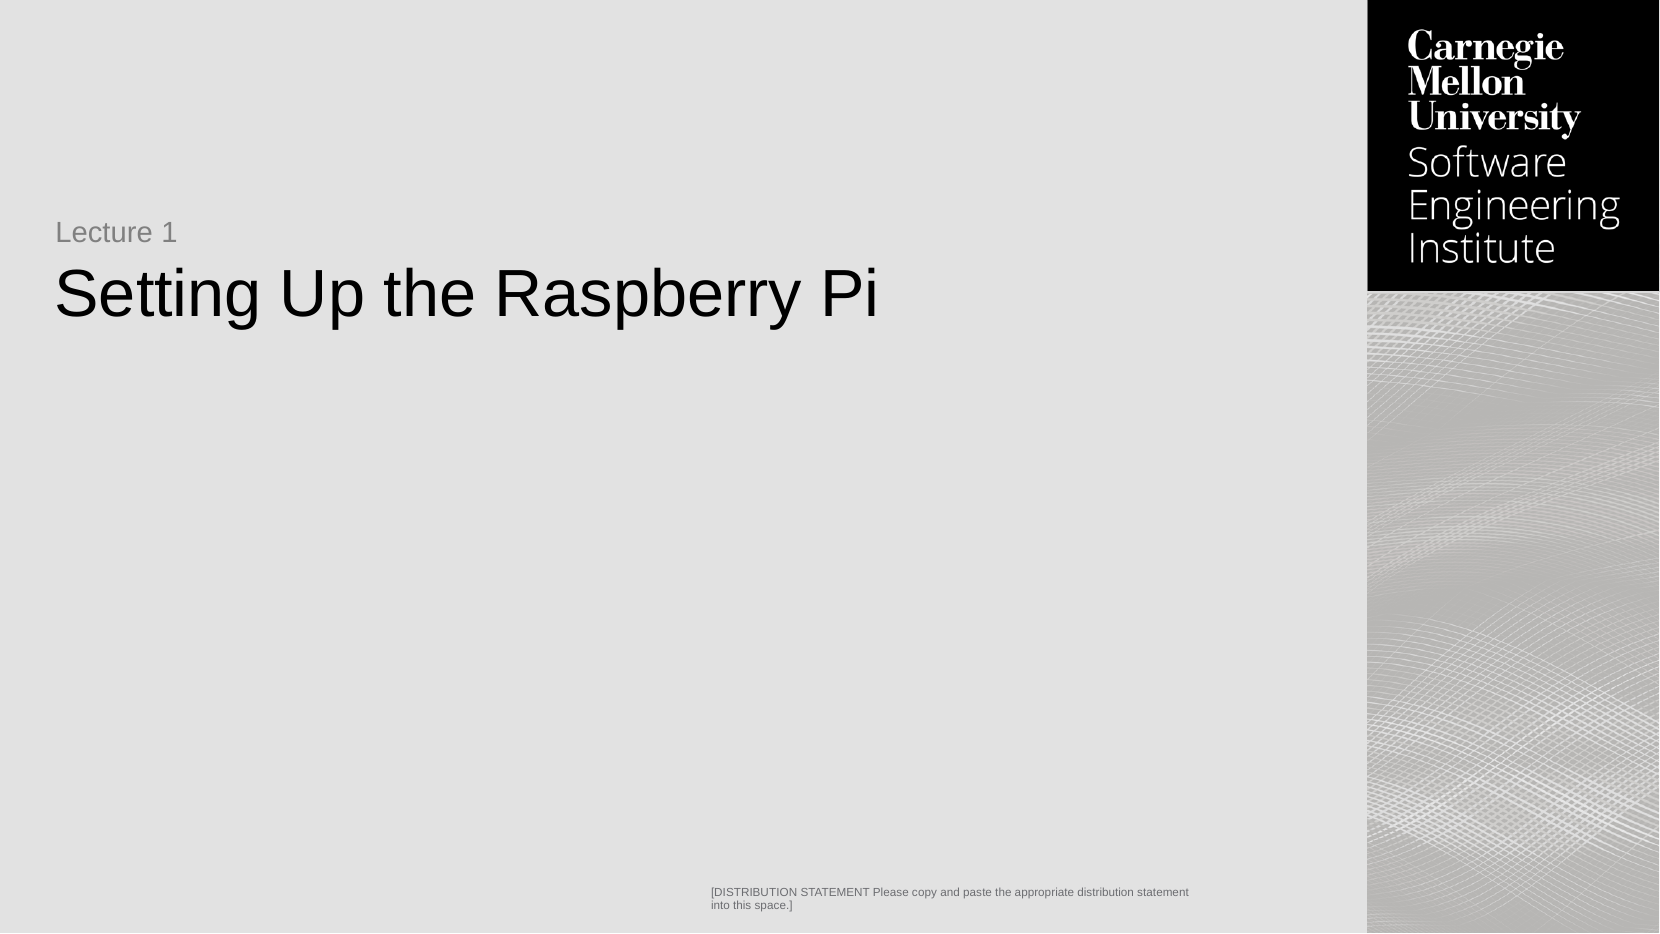

Lecture 1
# Setting Up the Raspberry Pi